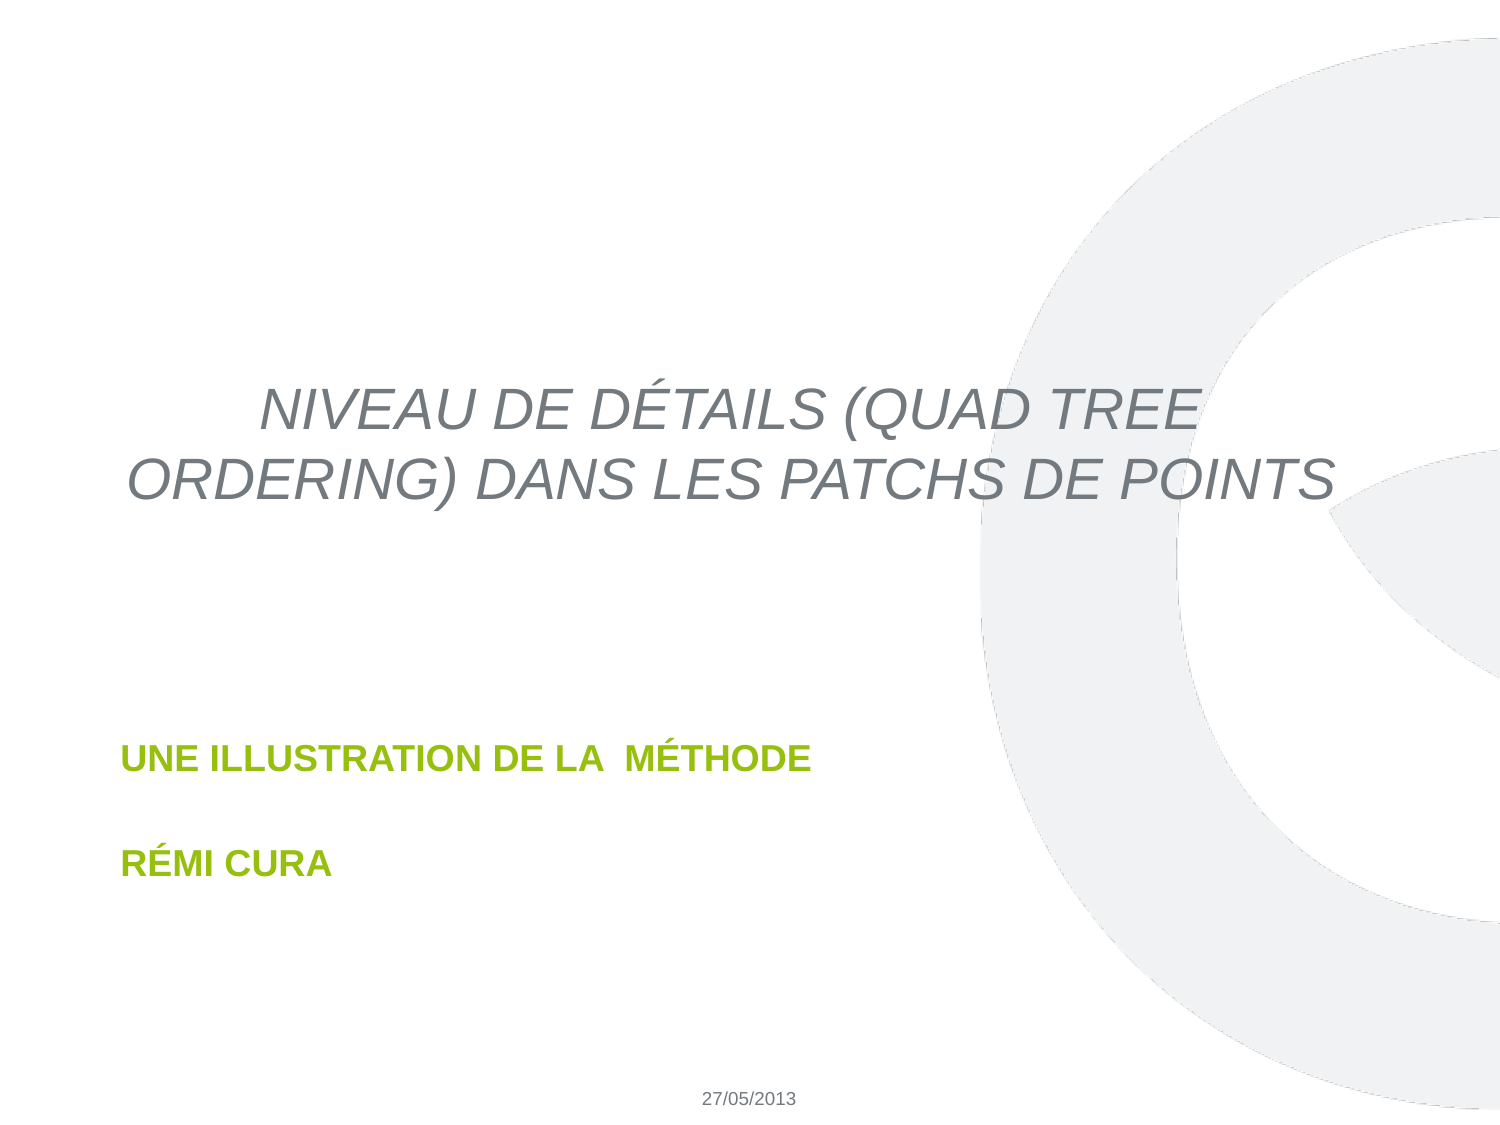

# Niveau de détails (quad tree ordering) dans les patchs de points
Une illustration de la  méthode

Rémi Cura
27/05/2013